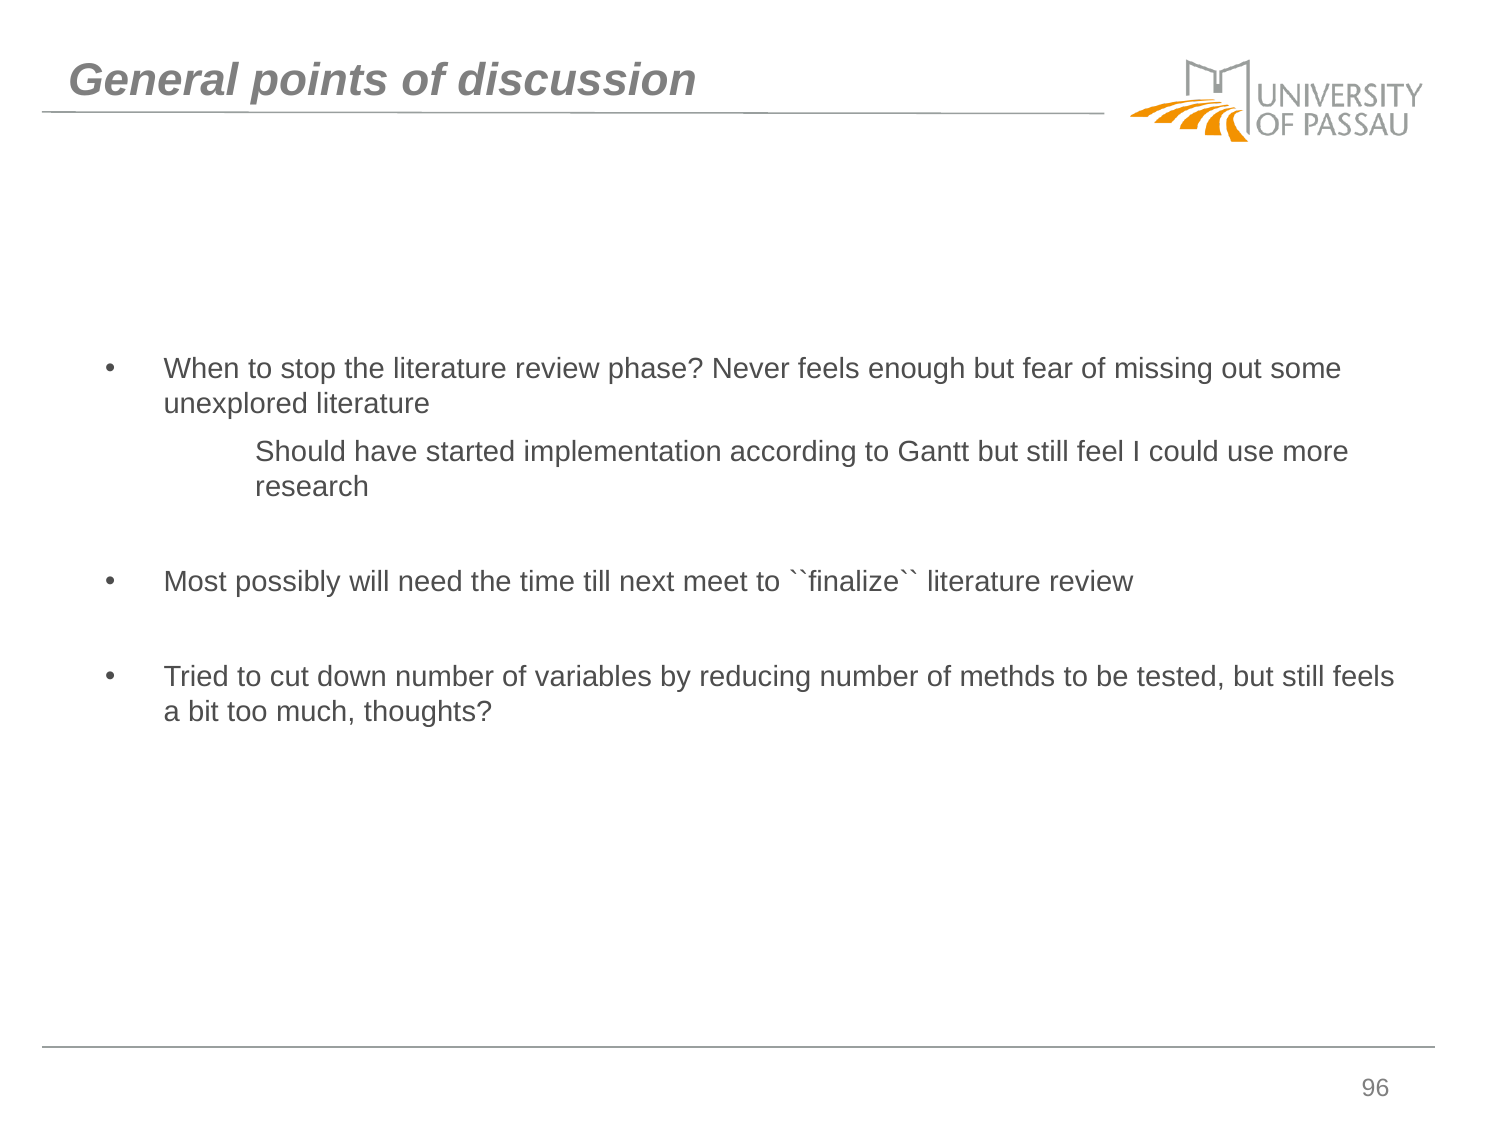

# General points of discussion
When to stop the literature review phase? Never feels enough but fear of missing out some unexplored literature
	Should have started implementation according to Gantt but still feel I could use more 	research

Most possibly will need the time till next meet to ``finalize`` literature review

Tried to cut down number of variables by reducing number of methds to be tested, but still feels a bit too much, thoughts?

96